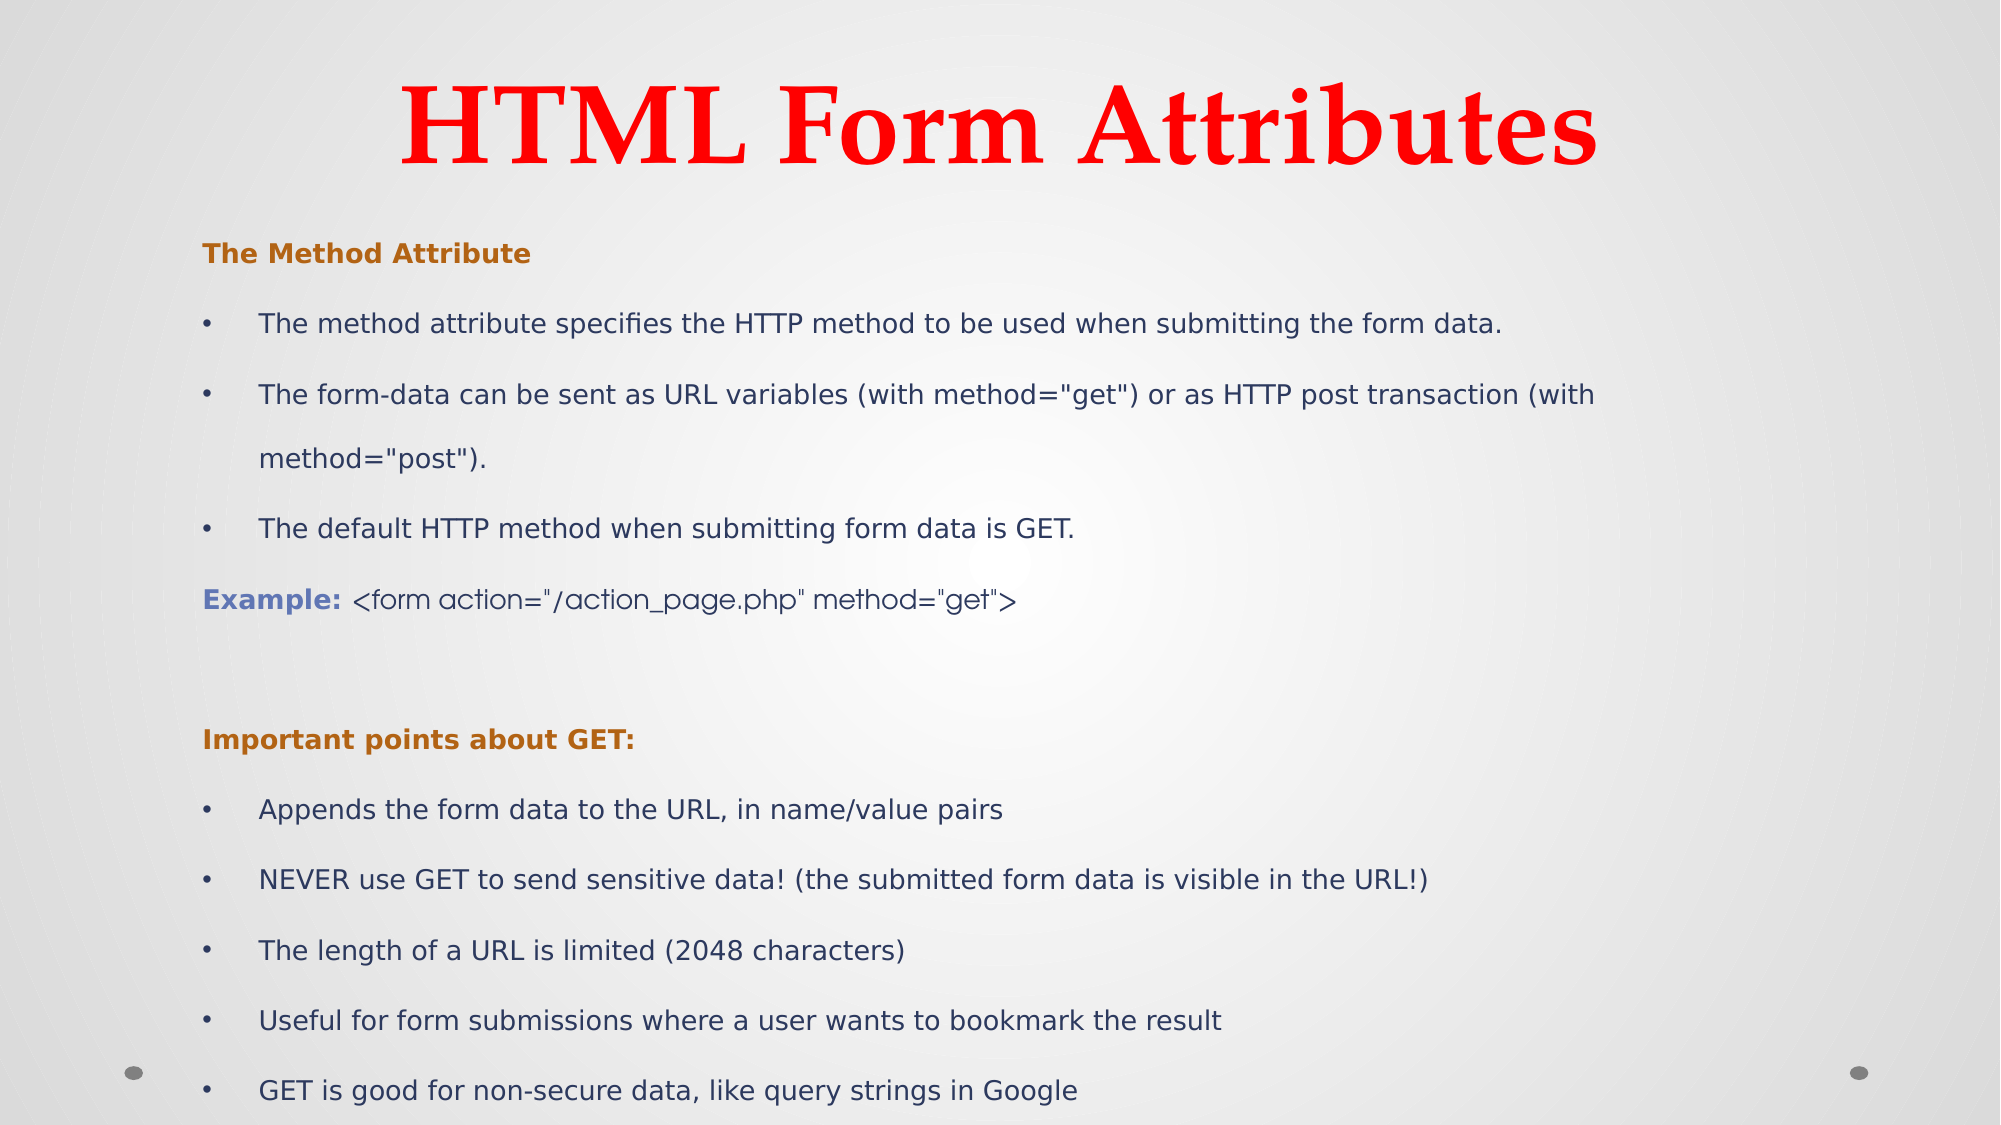

# HTML Form Attributes
The Method Attribute
The method attribute specifies the HTTP method to be used when submitting the form data.
The form-data can be sent as URL variables (with method="get") or as HTTP post transaction (with method="post").
The default HTTP method when submitting form data is GET.
Example: <form action="/action_page.php" method="get">

Important points about GET:
Appends the form data to the URL, in name/value pairs
NEVER use GET to send sensitive data! (the submitted form data is visible in the URL!)
The length of a URL is limited (2048 characters)
Useful for form submissions where a user wants to bookmark the result
GET is good for non-secure data, like query strings in Google